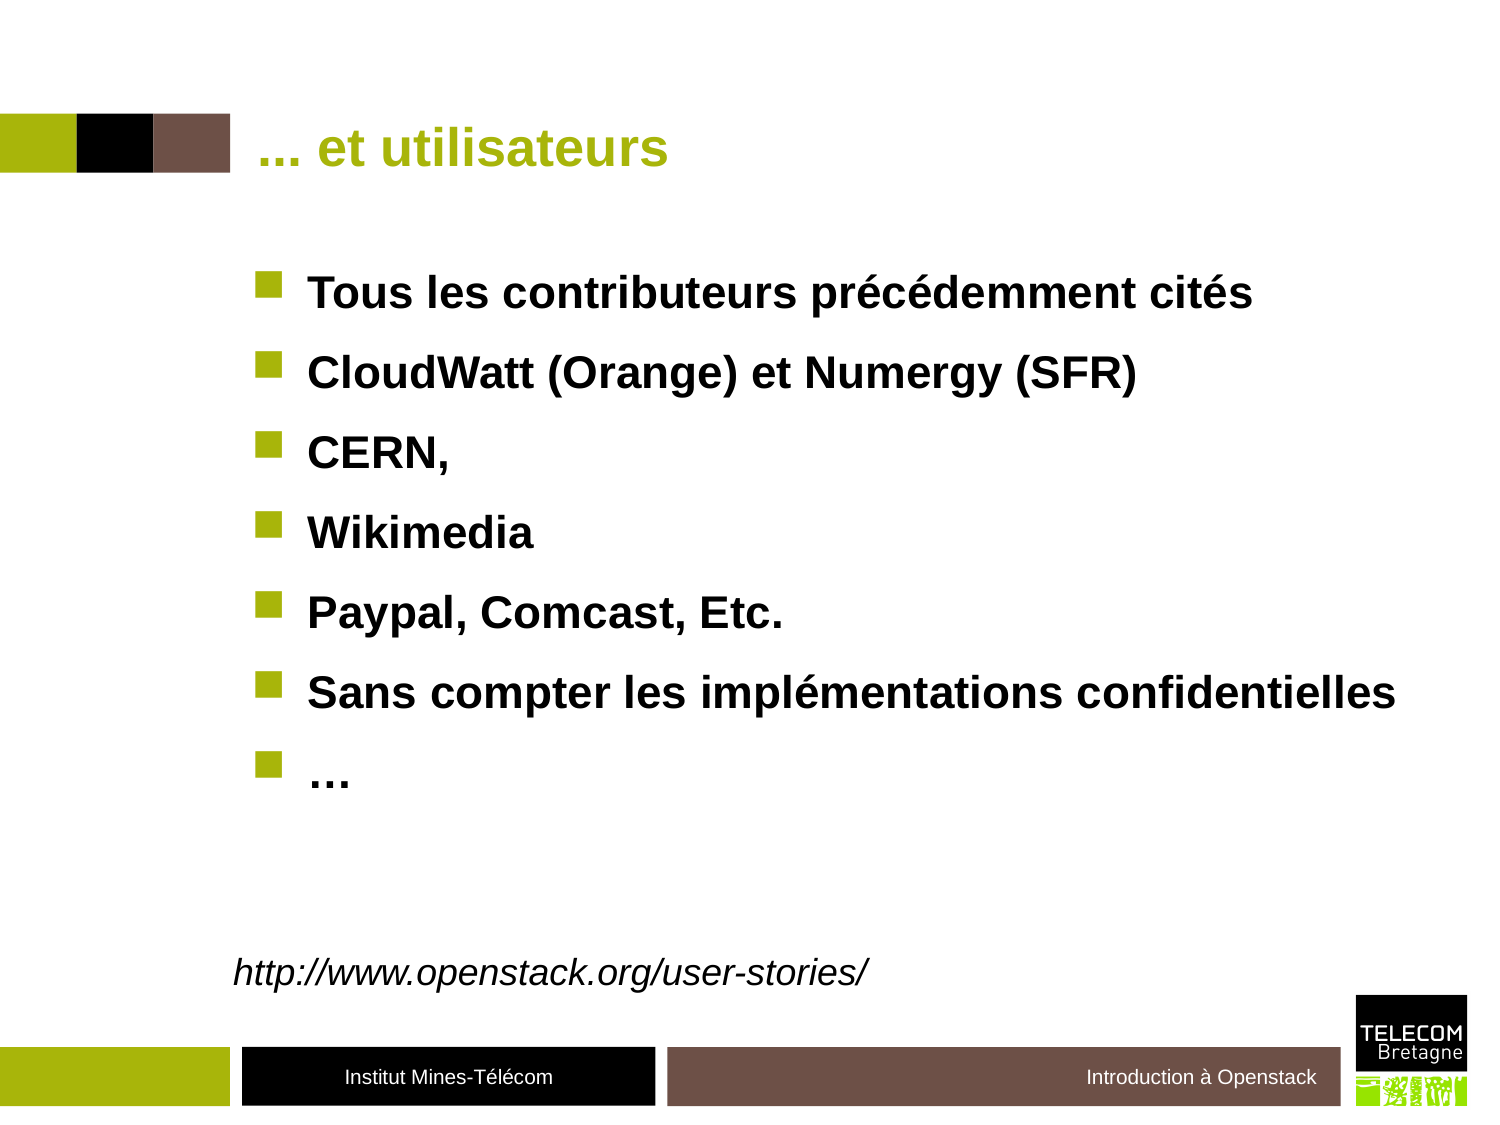

# ... et utilisateurs
Tous les contributeurs précédemment cités
CloudWatt (Orange) et Numergy (SFR)
CERN,
Wikimedia
Paypal, Comcast, Etc.
Sans compter les implémentations conﬁdentielles
…

http://www.openstack.org/user-stories/
Introduction à Openstack